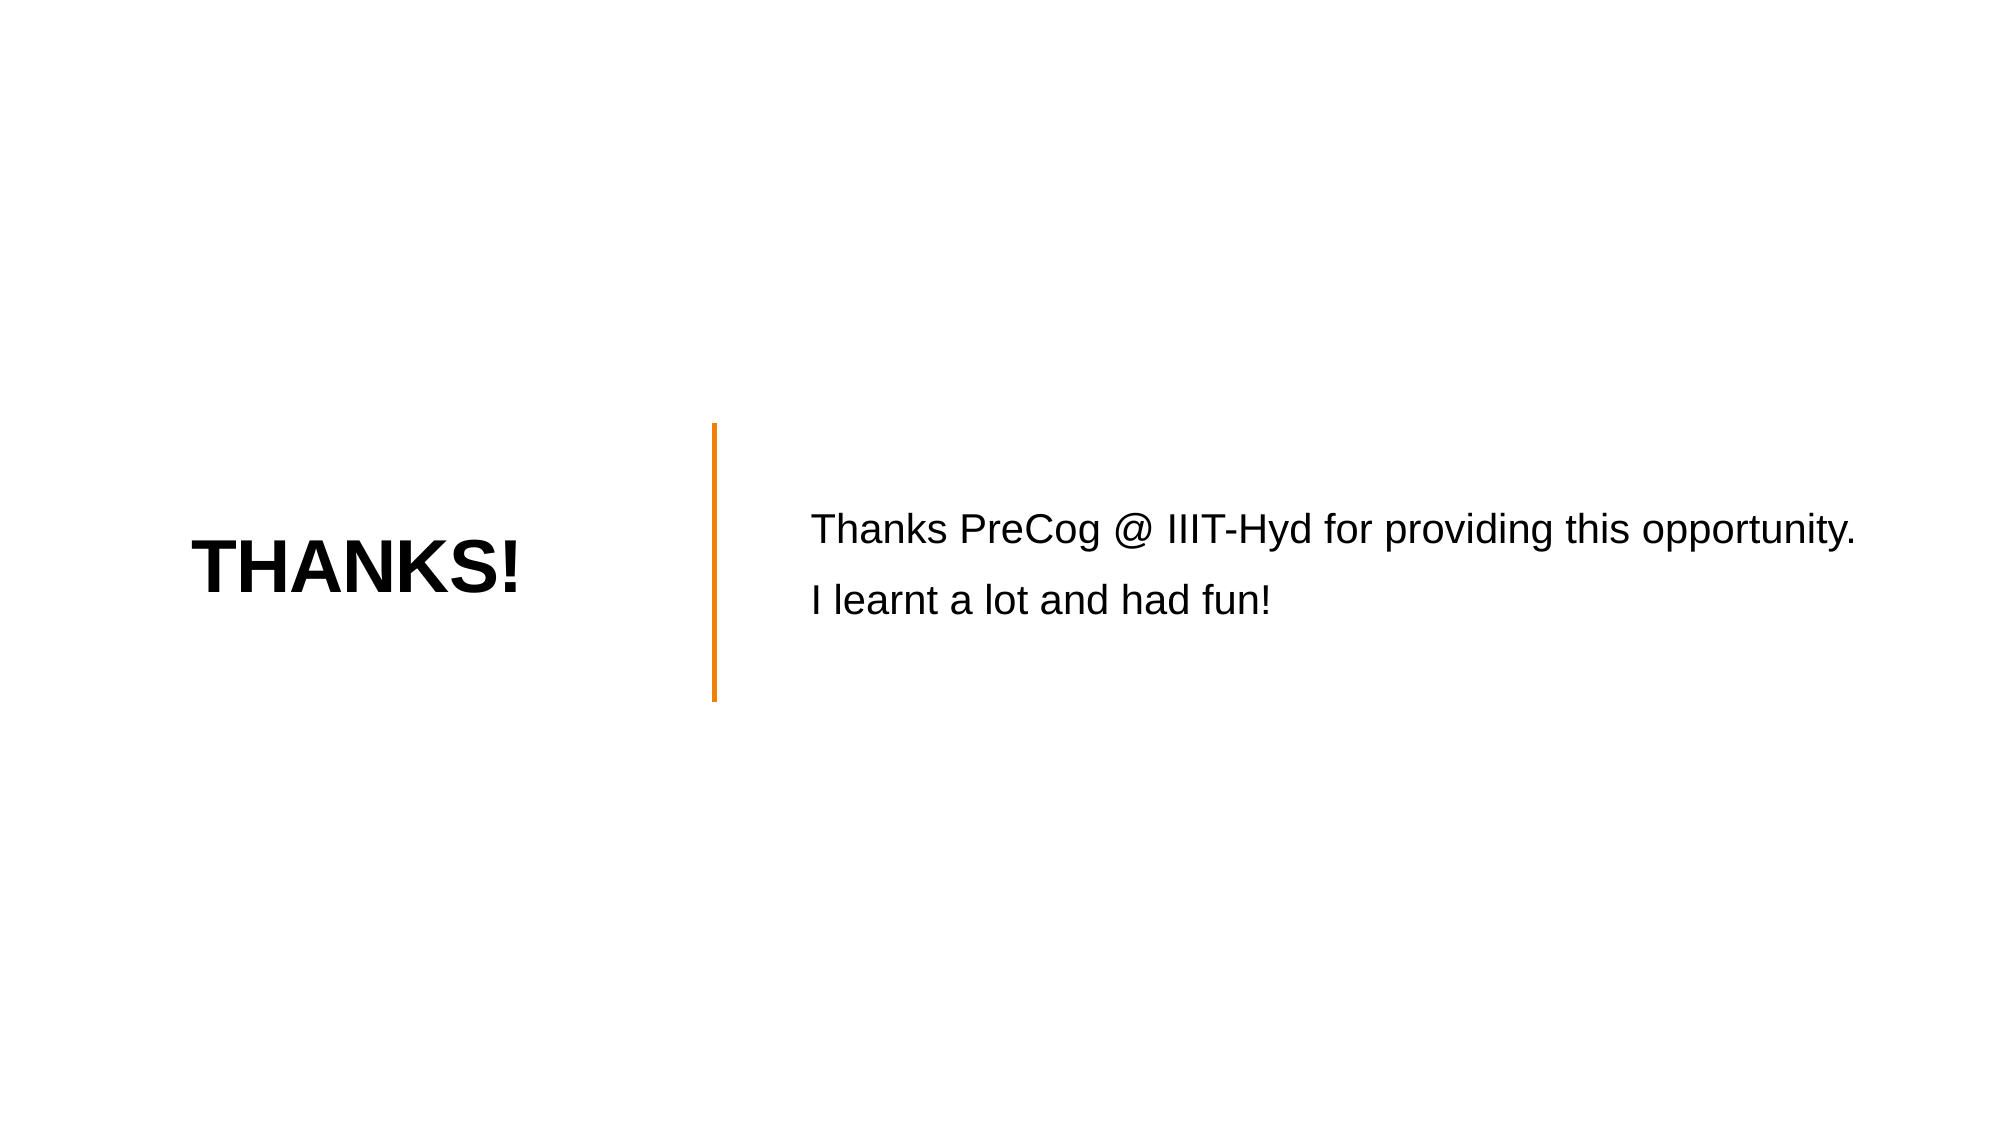

# THANKS!
Thanks PreCog @ IIIT-Hyd for providing this opportunity.
I learnt a lot and had fun!